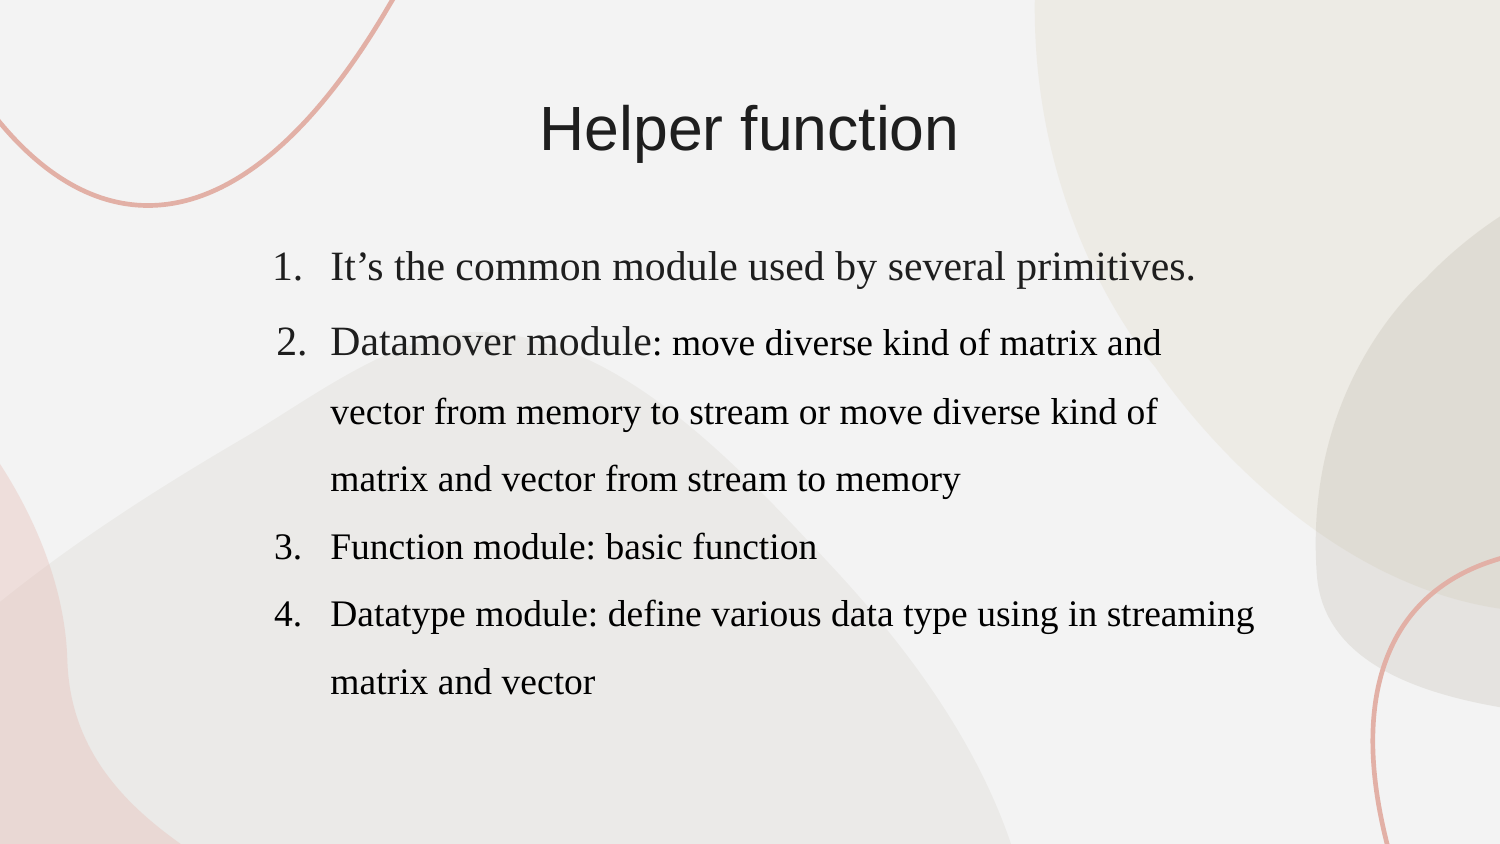

Helper function
It’s the common module used by several primitives.
Datamover module: move diverse kind of matrix and vector from memory to stream or move diverse kind of matrix and vector from stream to memory
Function module: basic function
Datatype module: define various data type using in streaming matrix and vector